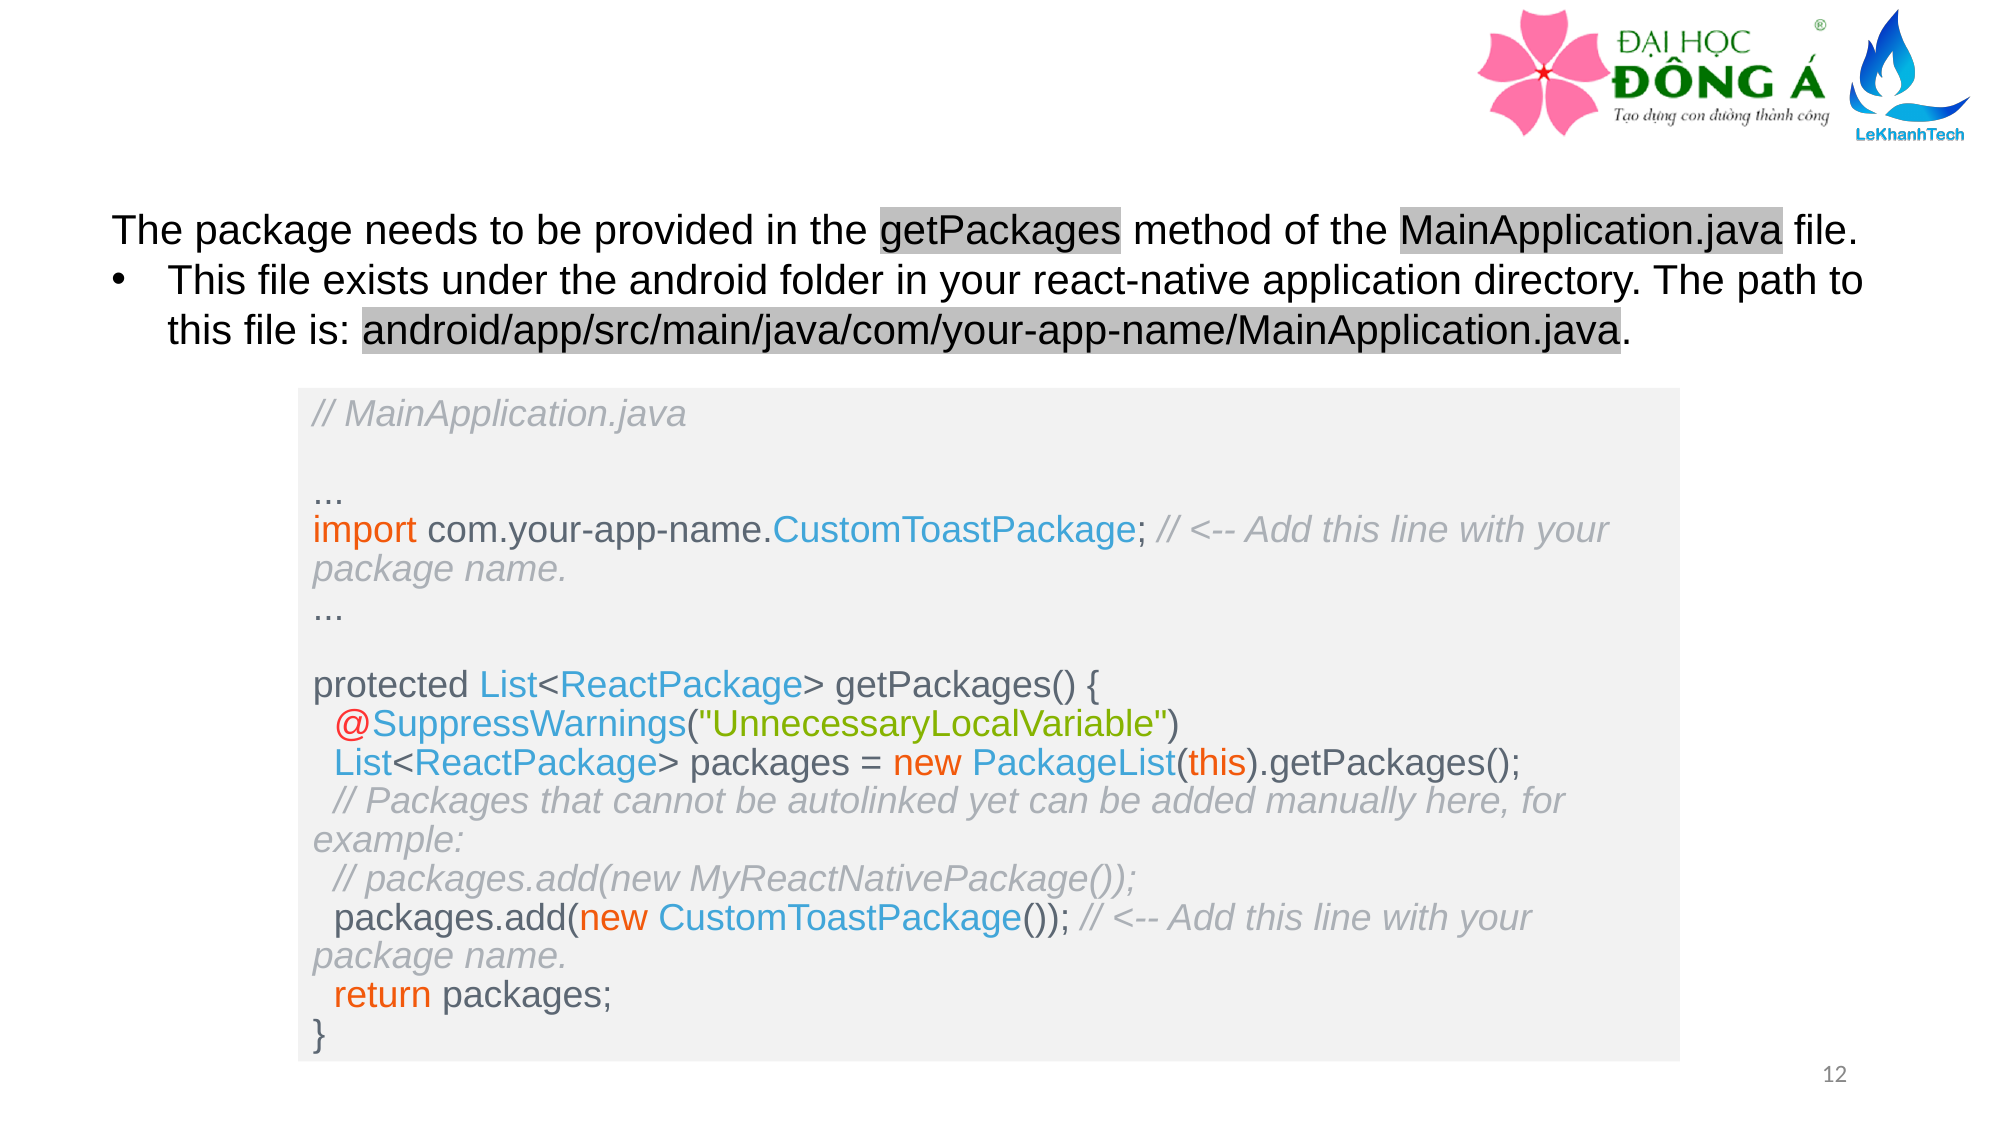

The package needs to be provided in the getPackages method of the MainApplication.java file.
This file exists under the android folder in your react-native application directory. The path to this file is: android/app/src/main/java/com/your-app-name/MainApplication.java.
// MainApplication.java

...
import com.your-app-name.CustomToastPackage; // <-- Add this line with your package name.
...

protected List<ReactPackage> getPackages() {
  @SuppressWarnings("UnnecessaryLocalVariable")
  List<ReactPackage> packages = new PackageList(this).getPackages();
  // Packages that cannot be autolinked yet can be added manually here, for example:
  // packages.add(new MyReactNativePackage());
  packages.add(new CustomToastPackage()); // <-- Add this line with your package name.
  return packages;
}
12